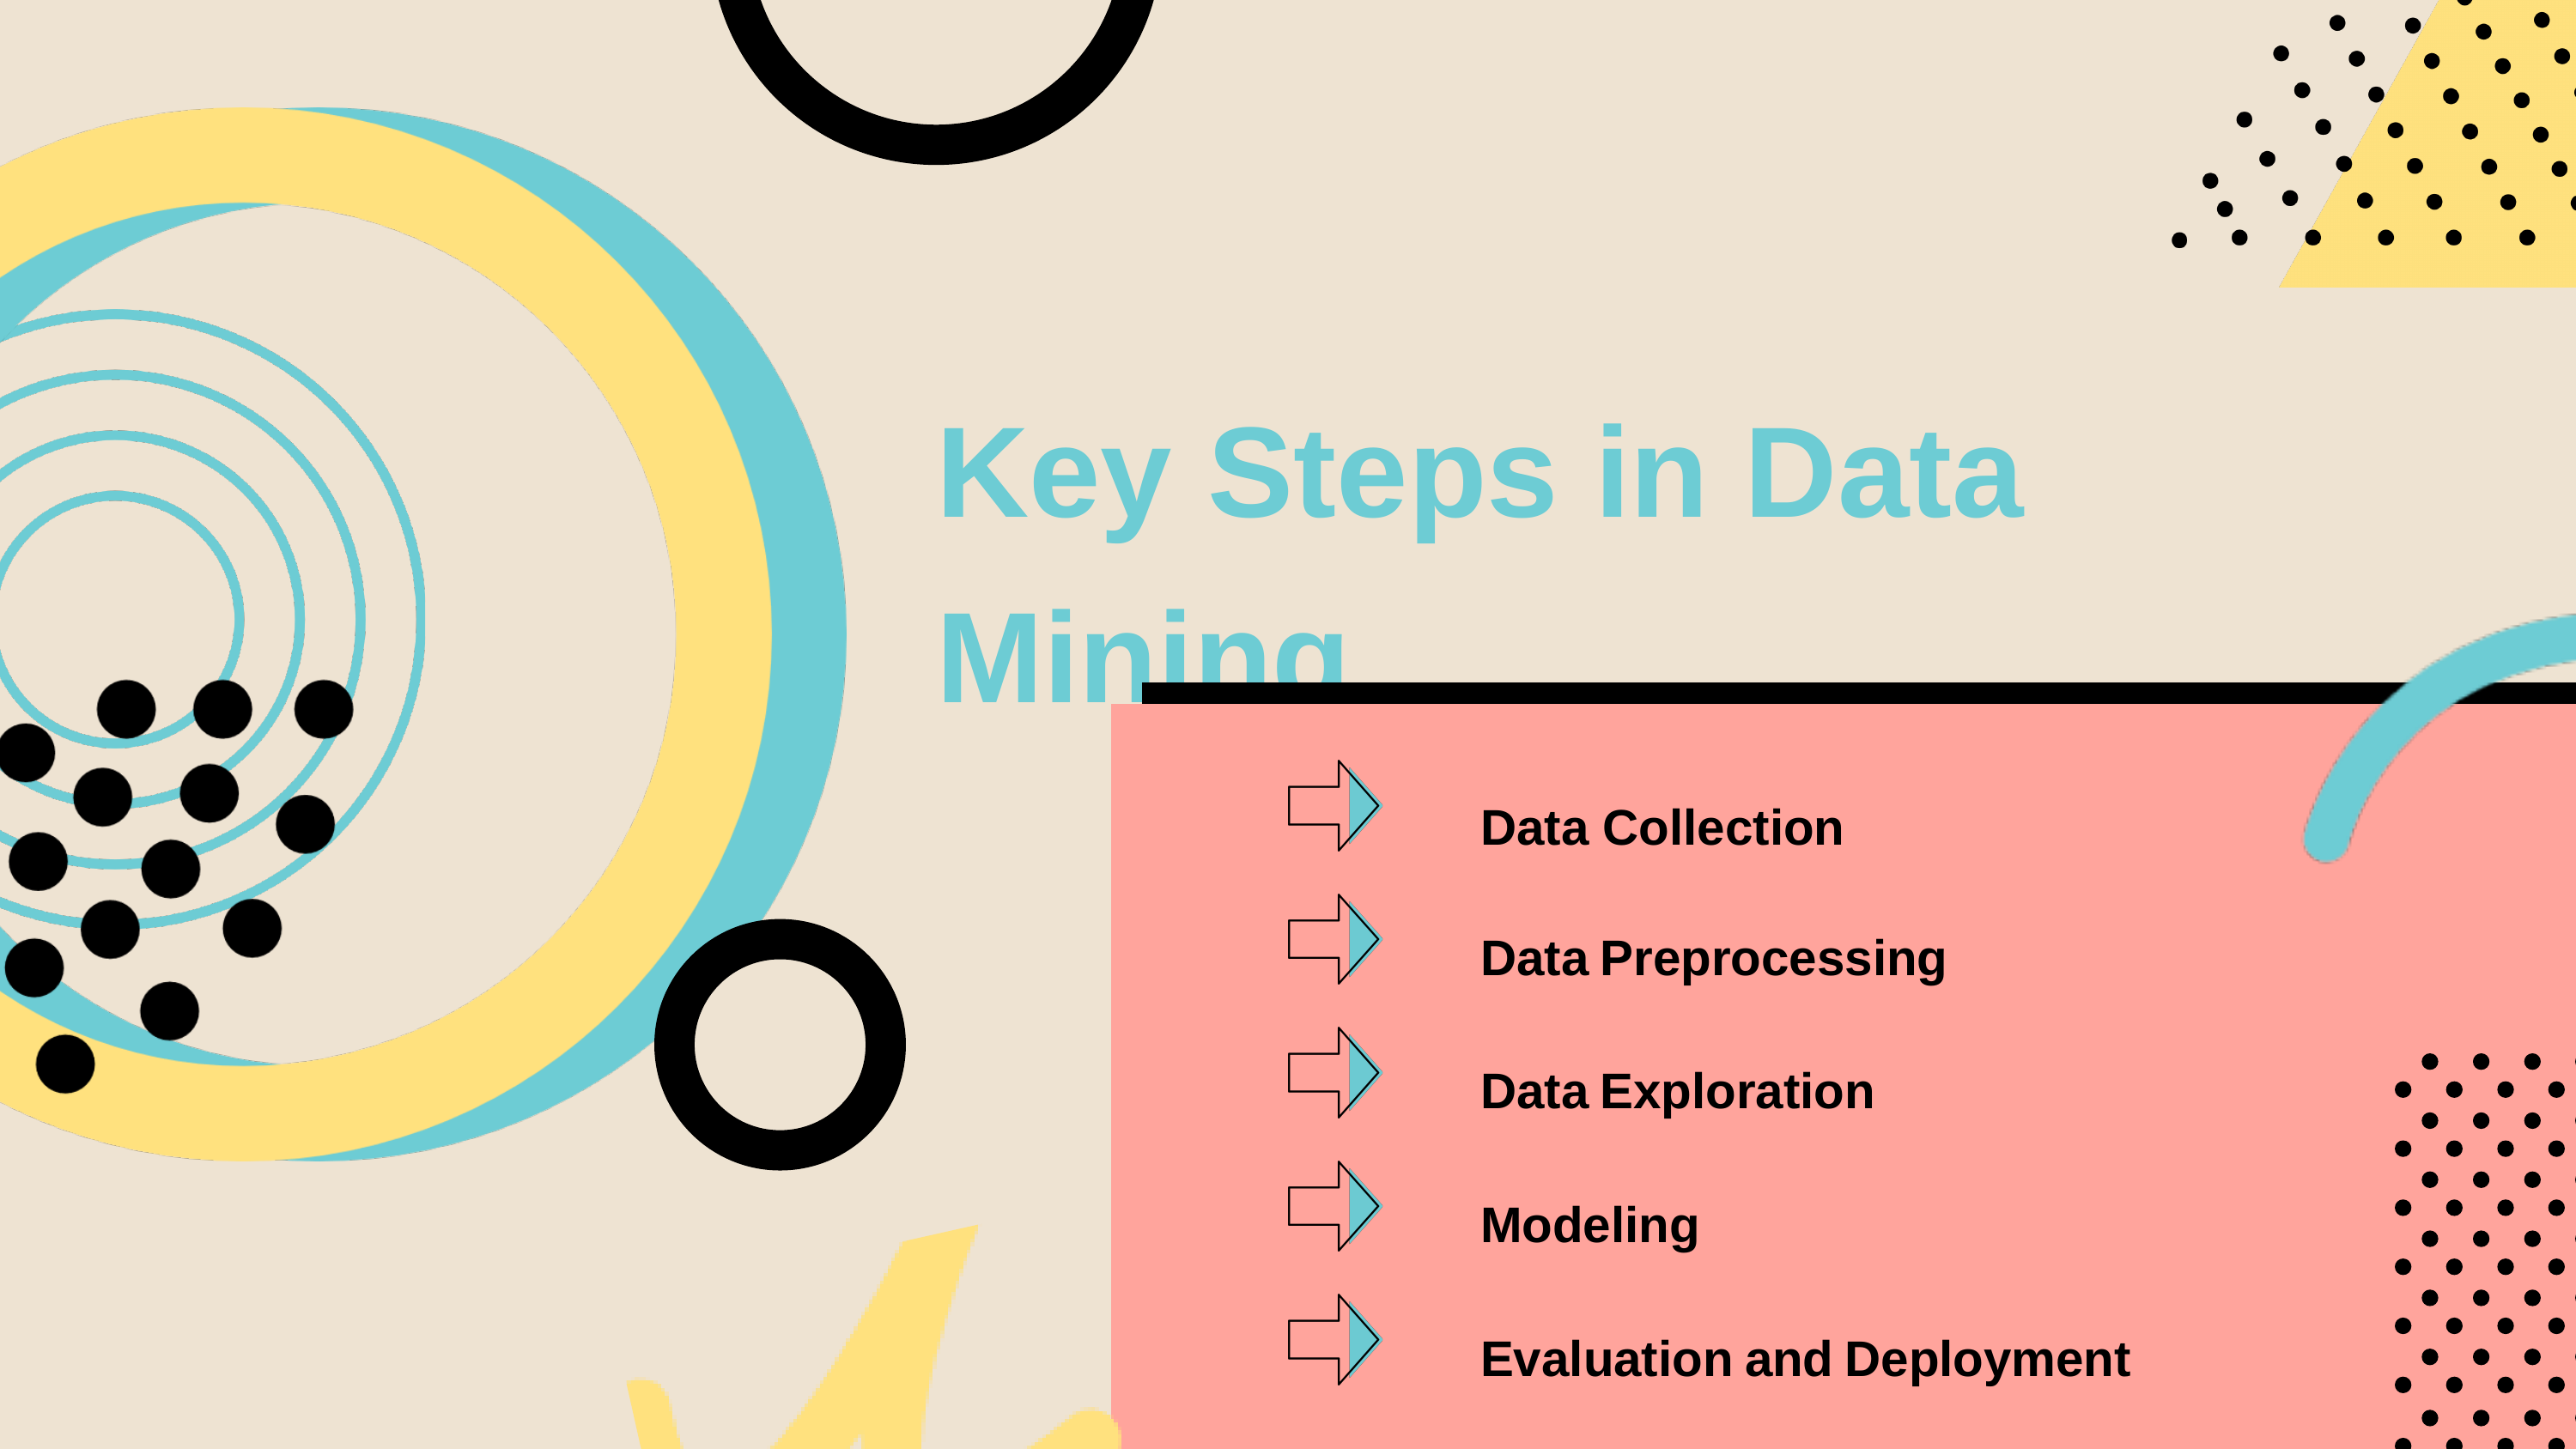

Key Steps in Data Mining

Data Collection

Data Preprocessing

Data Exploration

Modeling

Evaluation and Deployment